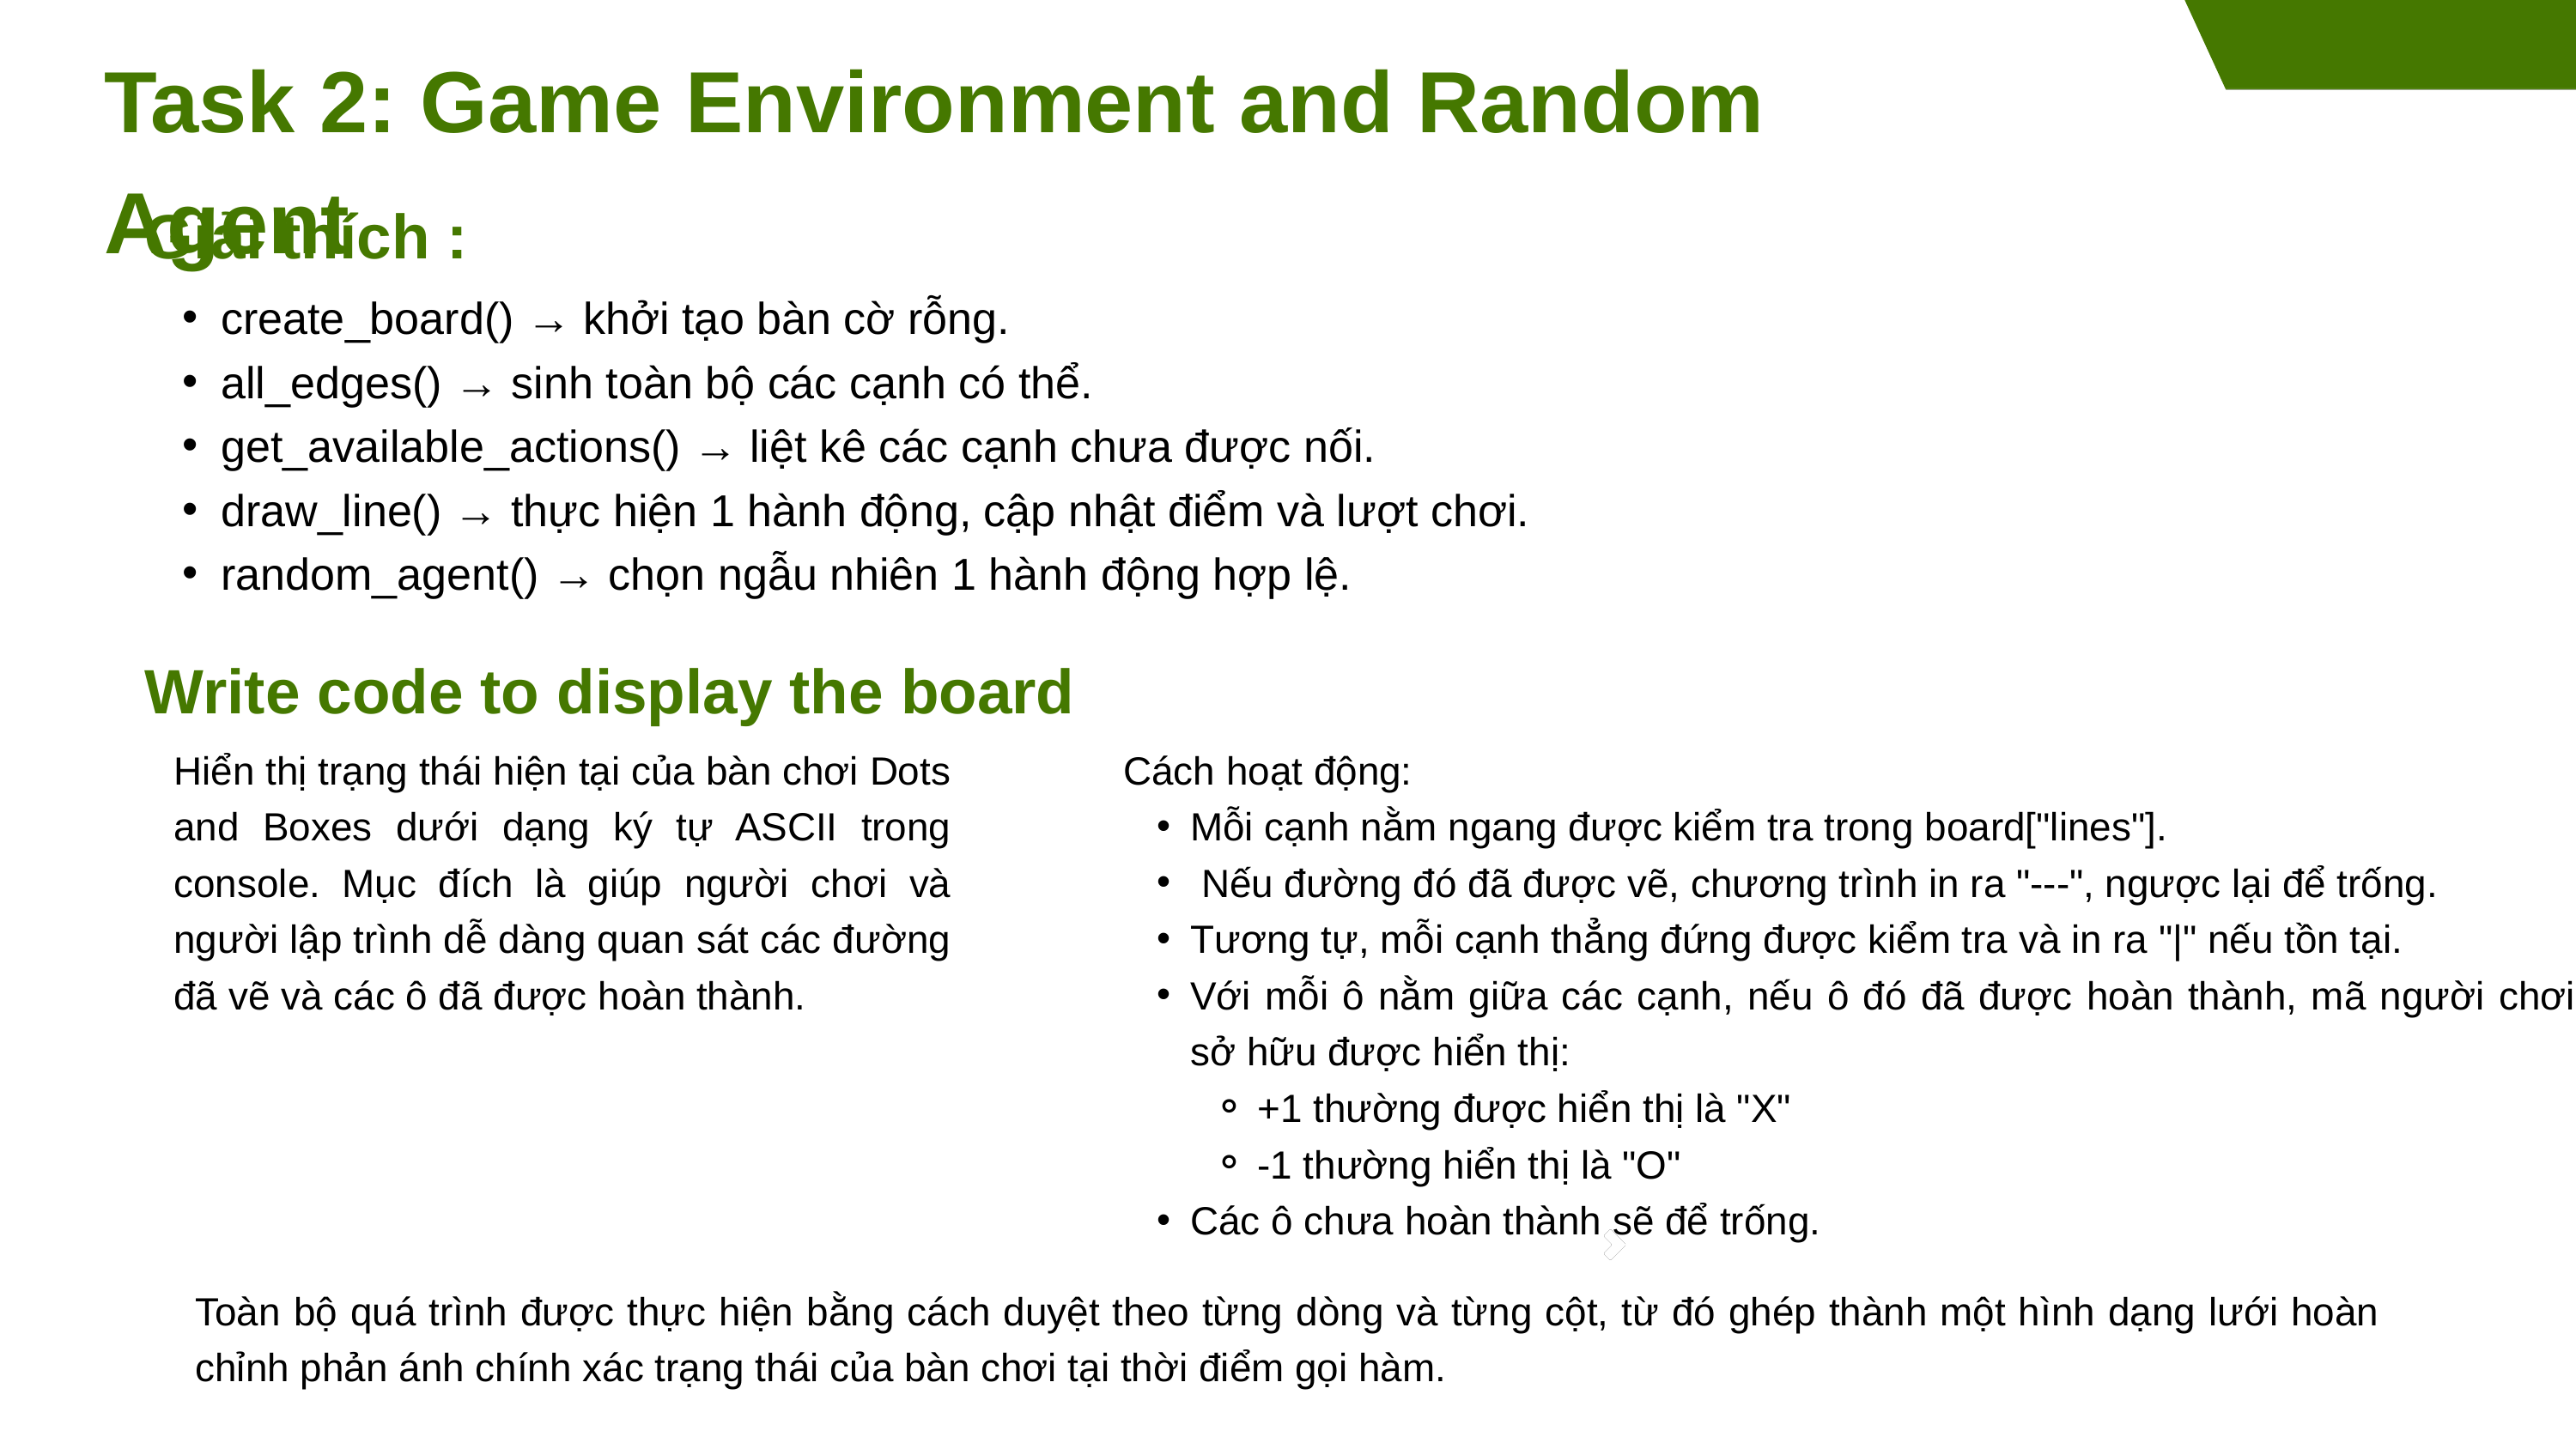

Task 2: Game Environment and Random Agent
Giải thích :
create_board() → khởi tạo bàn cờ rỗng.
all_edges() → sinh toàn bộ các cạnh có thể.
get_available_actions() → liệt kê các cạnh chưa được nối.
draw_line() → thực hiện 1 hành động, cập nhật điểm và lượt chơi.
random_agent() → chọn ngẫu nhiên 1 hành động hợp lệ.
Write code to display the board
Hiển thị trạng thái hiện tại của bàn chơi Dots and Boxes dưới dạng ký tự ASCII trong console. Mục đích là giúp người chơi và người lập trình dễ dàng quan sát các đường đã vẽ và các ô đã được hoàn thành.

Cách hoạt động:
Mỗi cạnh nằm ngang được kiểm tra trong board["lines"].
 Nếu đường đó đã được vẽ, chương trình in ra "---", ngược lại để trống.
Tương tự, mỗi cạnh thẳng đứng được kiểm tra và in ra "|" nếu tồn tại.
Với mỗi ô nằm giữa các cạnh, nếu ô đó đã được hoàn thành, mã người chơi sở hữu được hiển thị:
+1 thường được hiển thị là "X"
-1 thường hiển thị là "O"
Các ô chưa hoàn thành sẽ để trống.

Toàn bộ quá trình được thực hiện bằng cách duyệt theo từng dòng và từng cột, từ đó ghép thành một hình dạng lưới hoàn chỉnh phản ánh chính xác trạng thái của bàn chơi tại thời điểm gọi hàm.